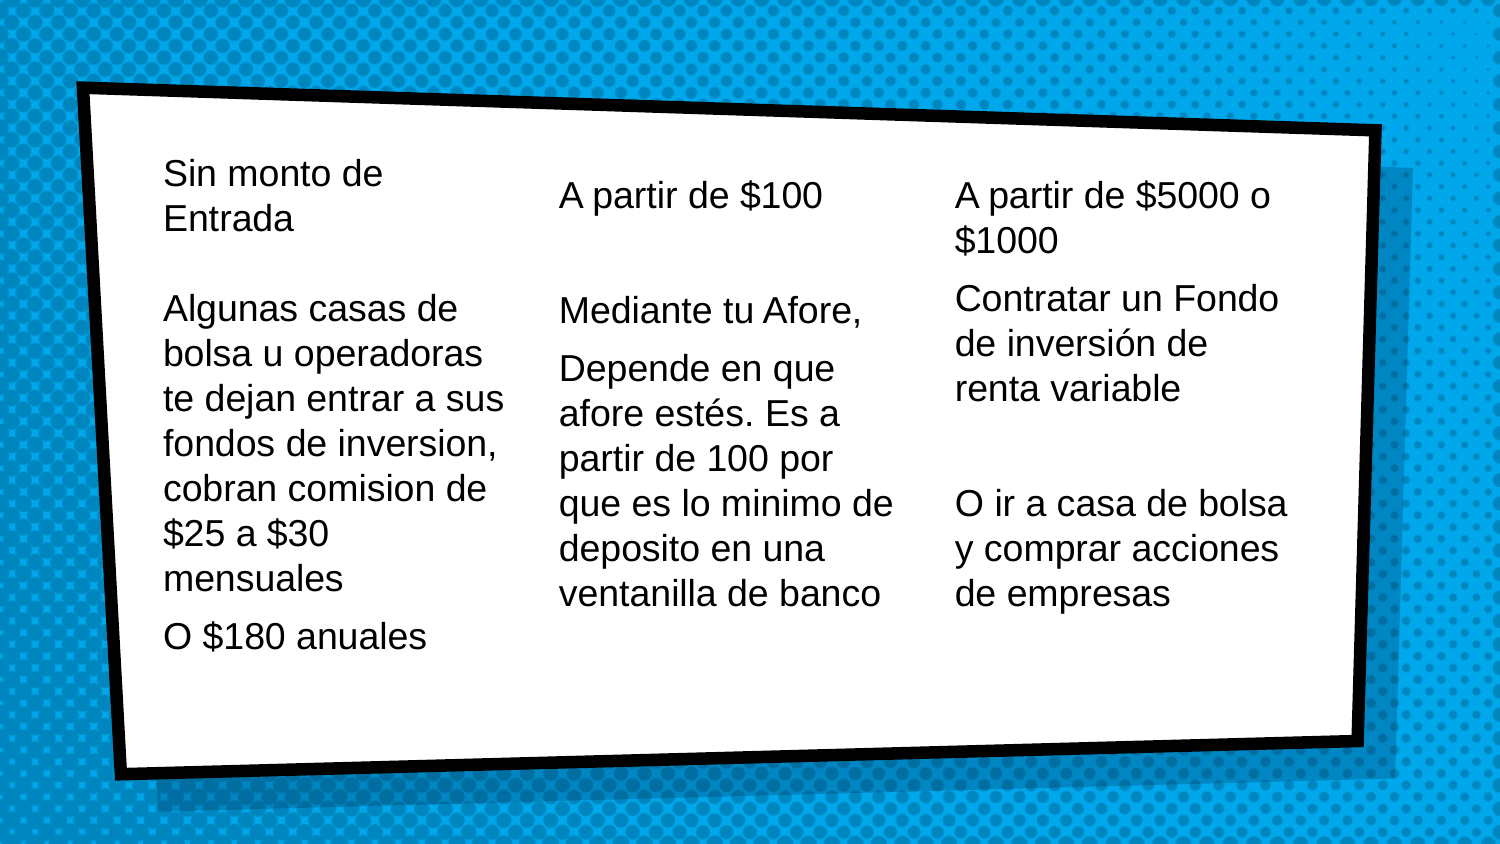

Sin monto de Entrada
Algunas casas de bolsa u operadoras te dejan entrar a sus fondos de inversion, cobran comision de $25 a $30 mensuales
O $180 anuales
A partir de $100

Mediante tu Afore,
Depende en que afore estés. Es a partir de 100 por que es lo minimo de deposito en una ventanilla de banco
A partir de $5000 o $1000
Contratar un Fondo de inversión de renta variable

O ir a casa de bolsa y comprar acciones de empresas